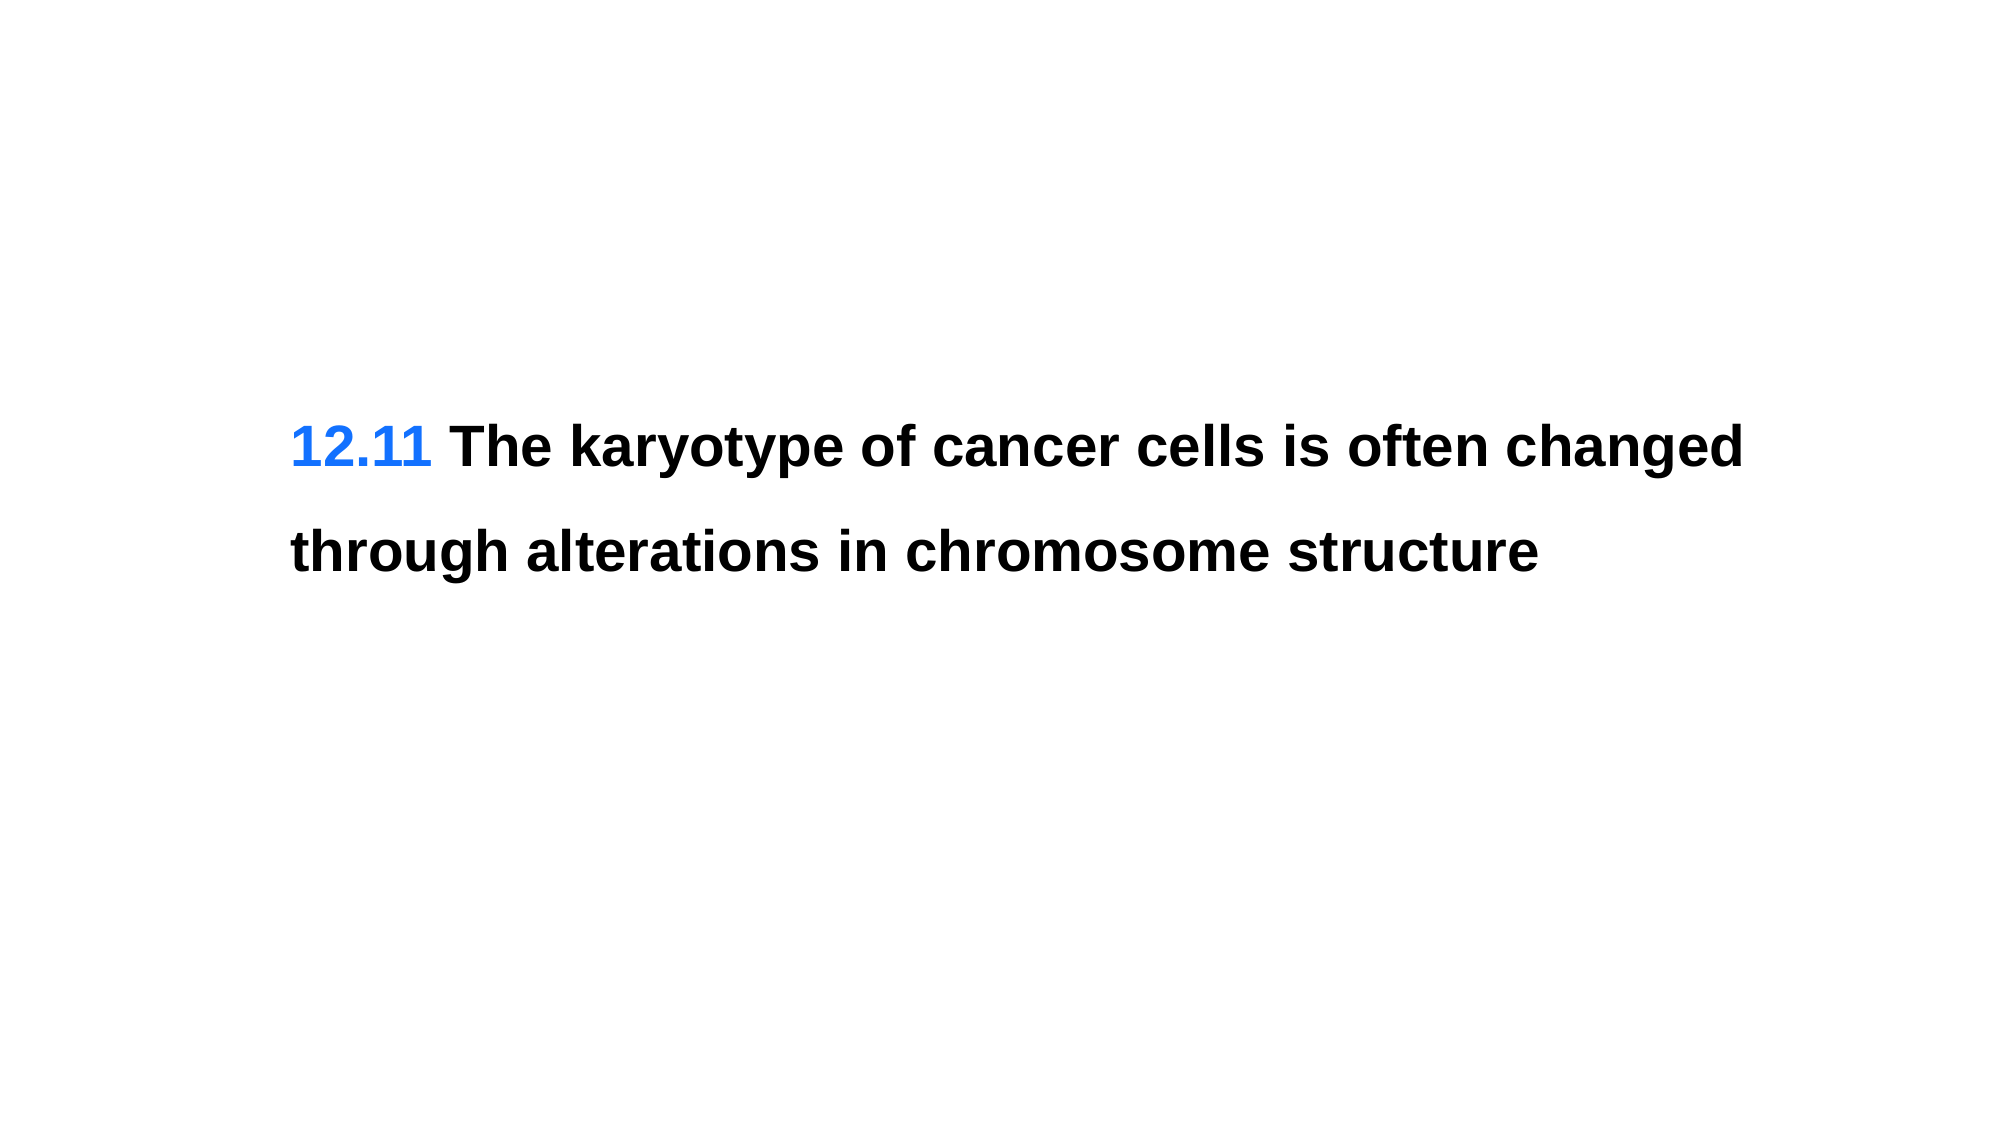

12.11 The karyotype of cancer cells is often changed through alterations in chromosome structure